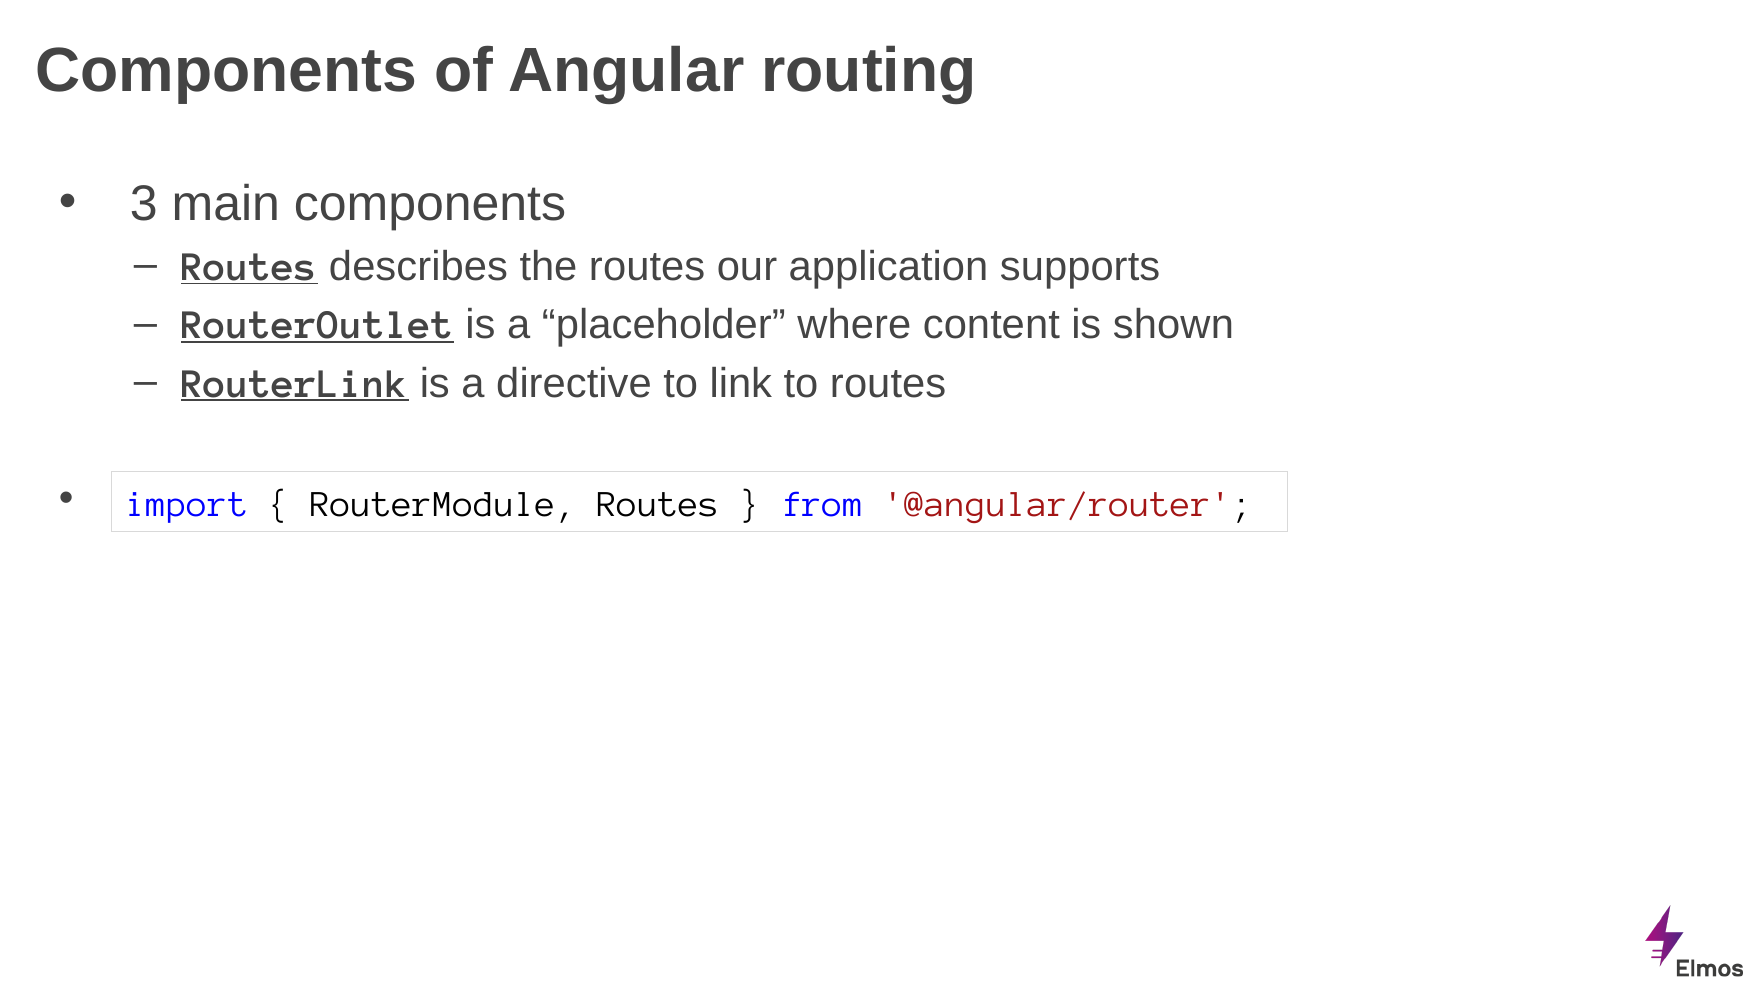

# Components of Angular routing
3 main components
Routes describes the routes our application supports
RouterOutlet is a “placeholder” where content is shown
RouterLink is a directive to link to routes

import { RouterModule, Routes } from '@angular/router';